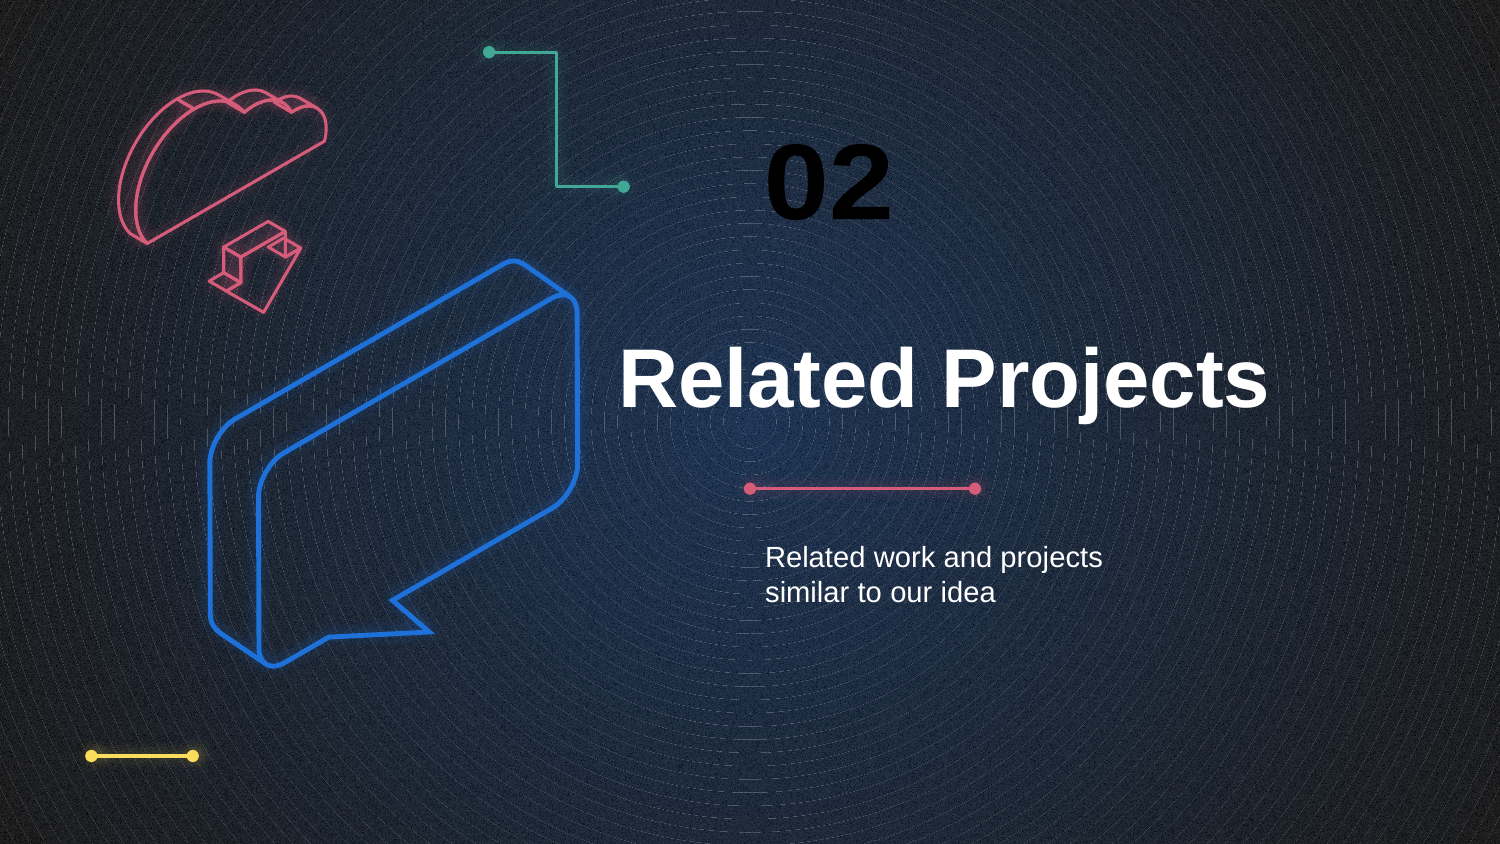

02
# Related Projects
Related work and projects similar to our idea